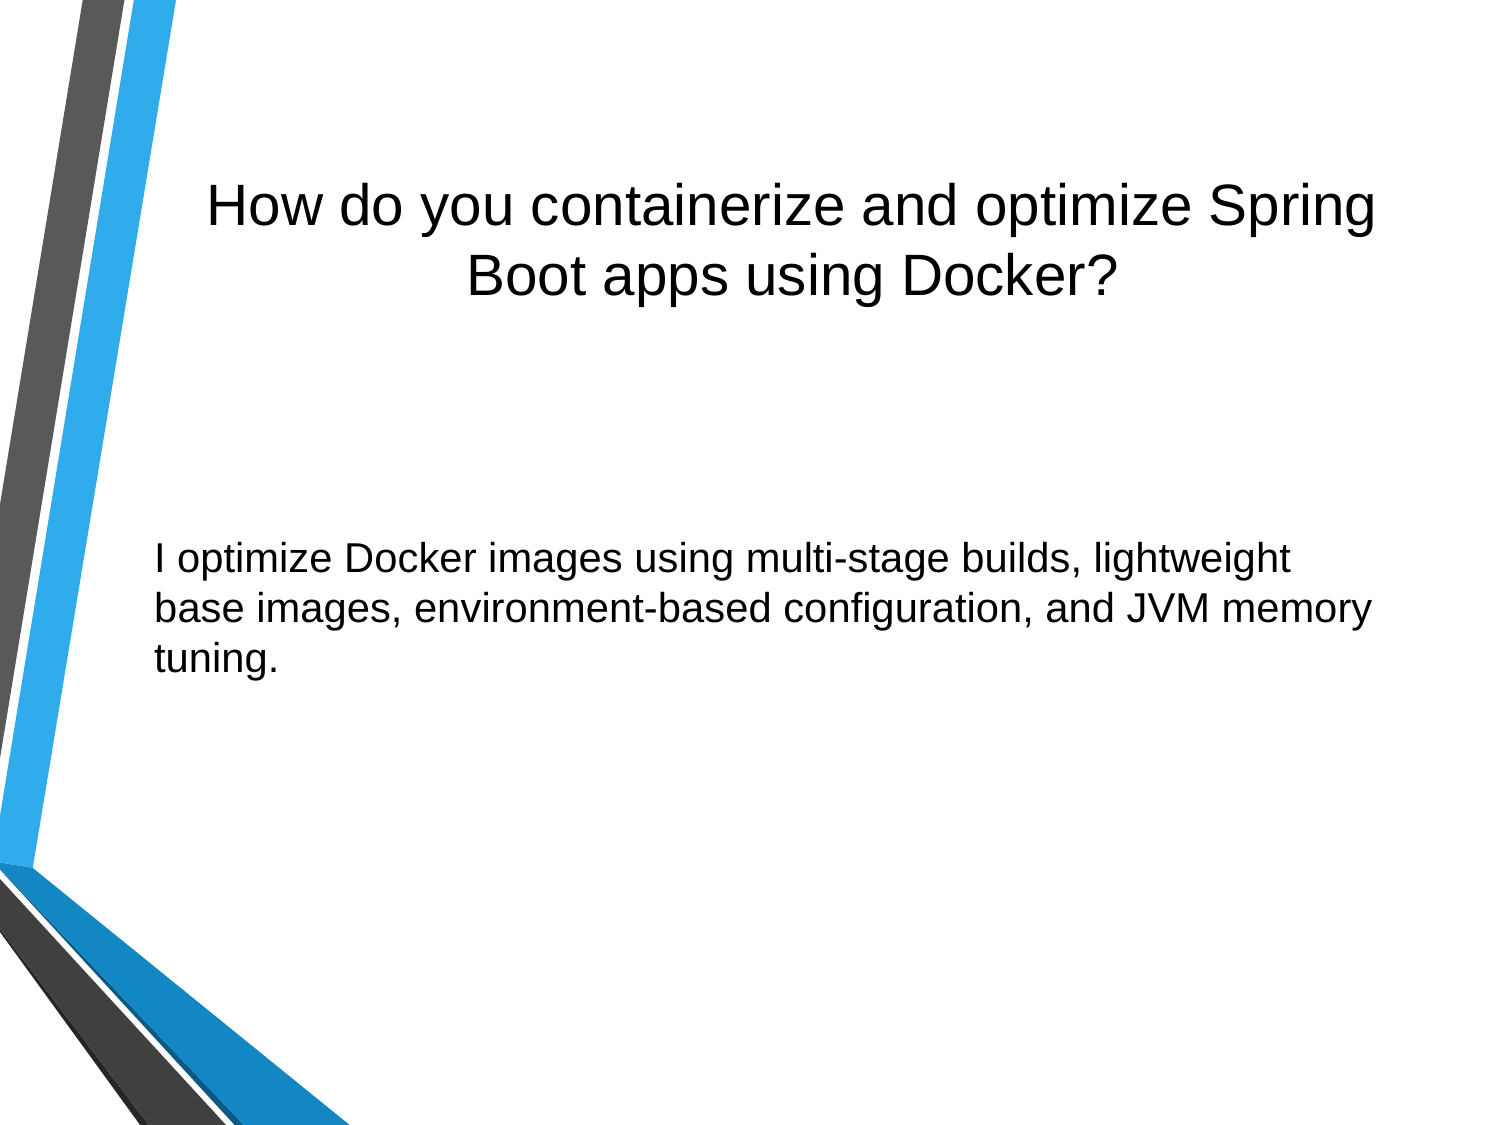

# How do you containerize and optimize Spring Boot apps using Docker?
I optimize Docker images using multi-stage builds, lightweight base images, environment-based configuration, and JVM memory tuning.